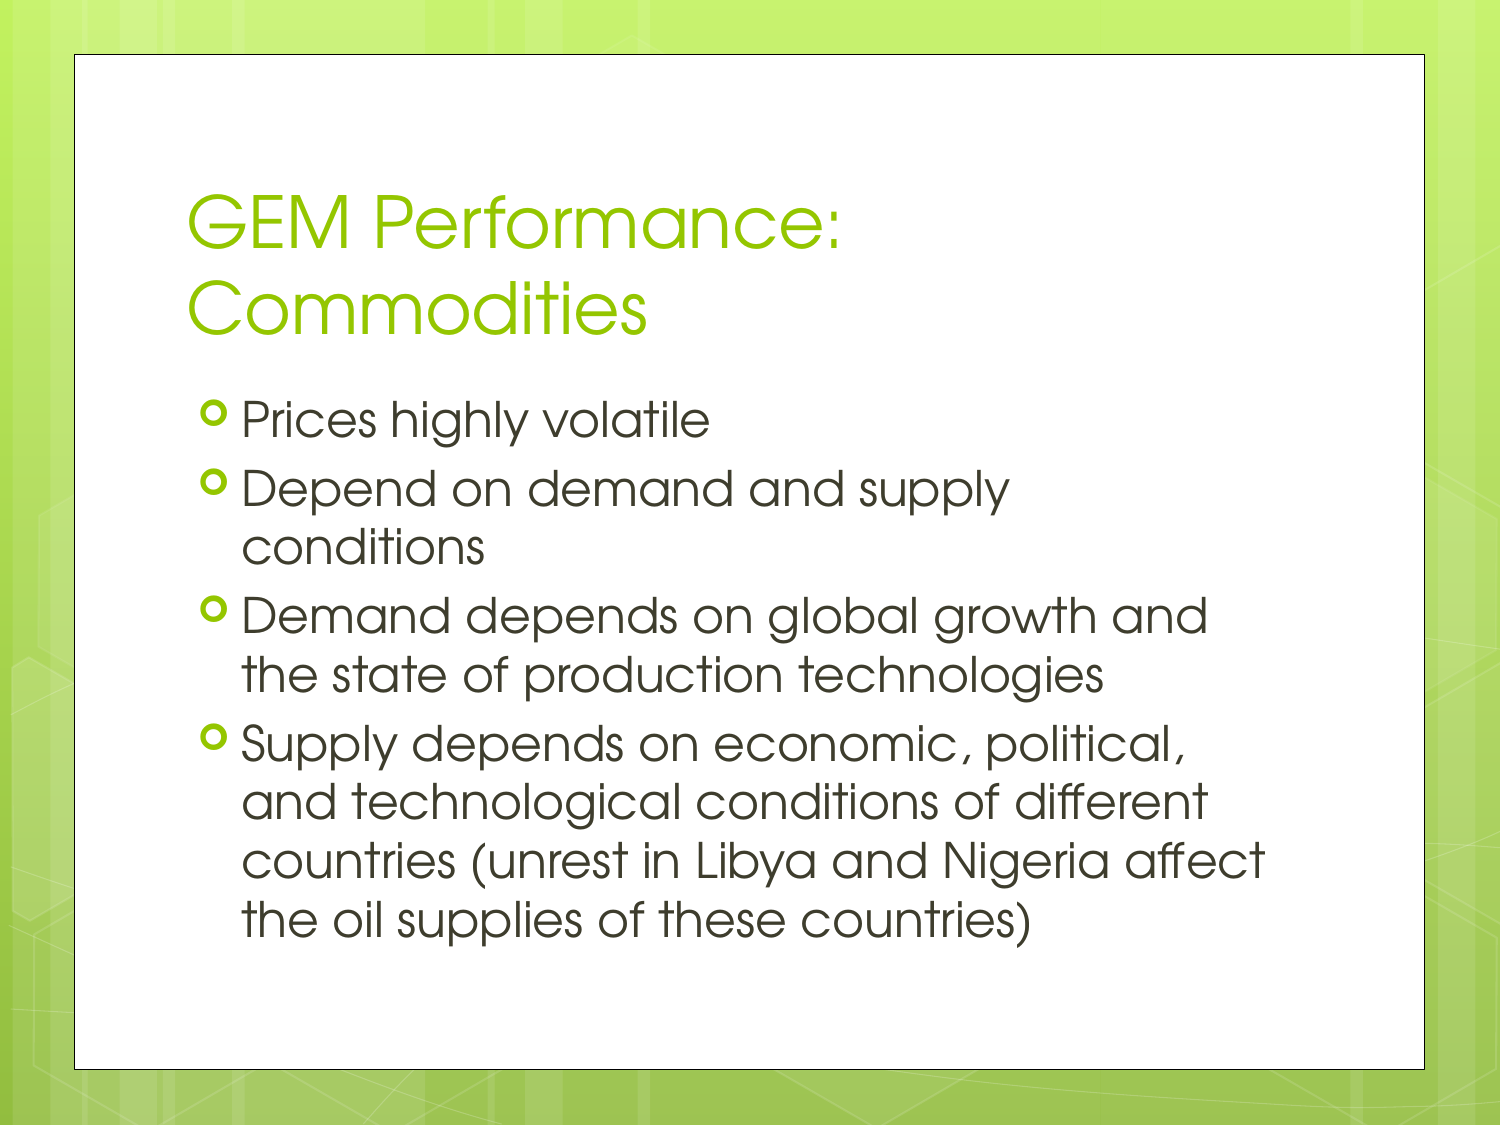

# GEM Performance: Commodities
Prices highly volatile
Depend on demand and supply conditions
Demand depends on global growth and the state of production technologies
Supply depends on economic, political, and technological conditions of different countries (unrest in Libya and Nigeria affect the oil supplies of these countries)